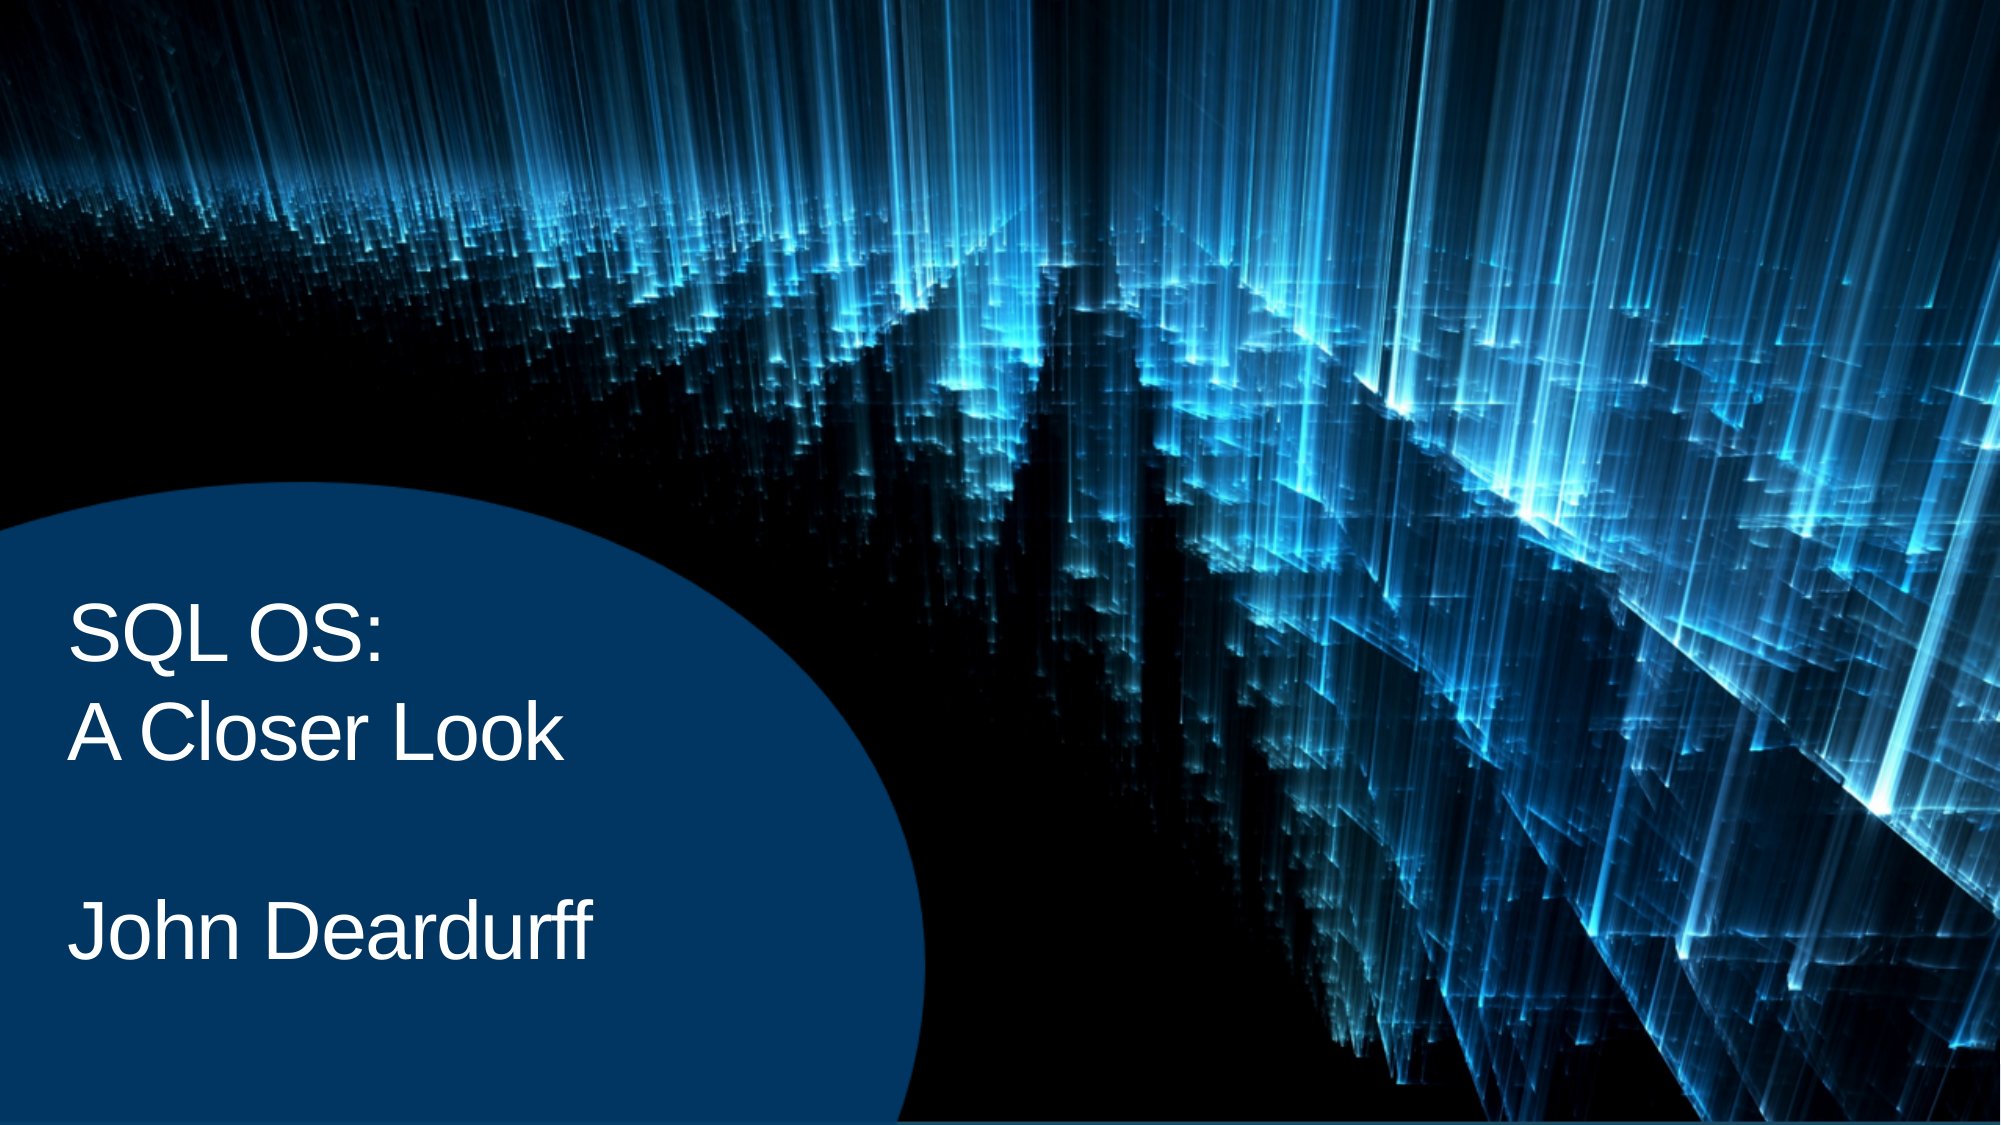

# SQL OS: A Closer Look John Deardurff